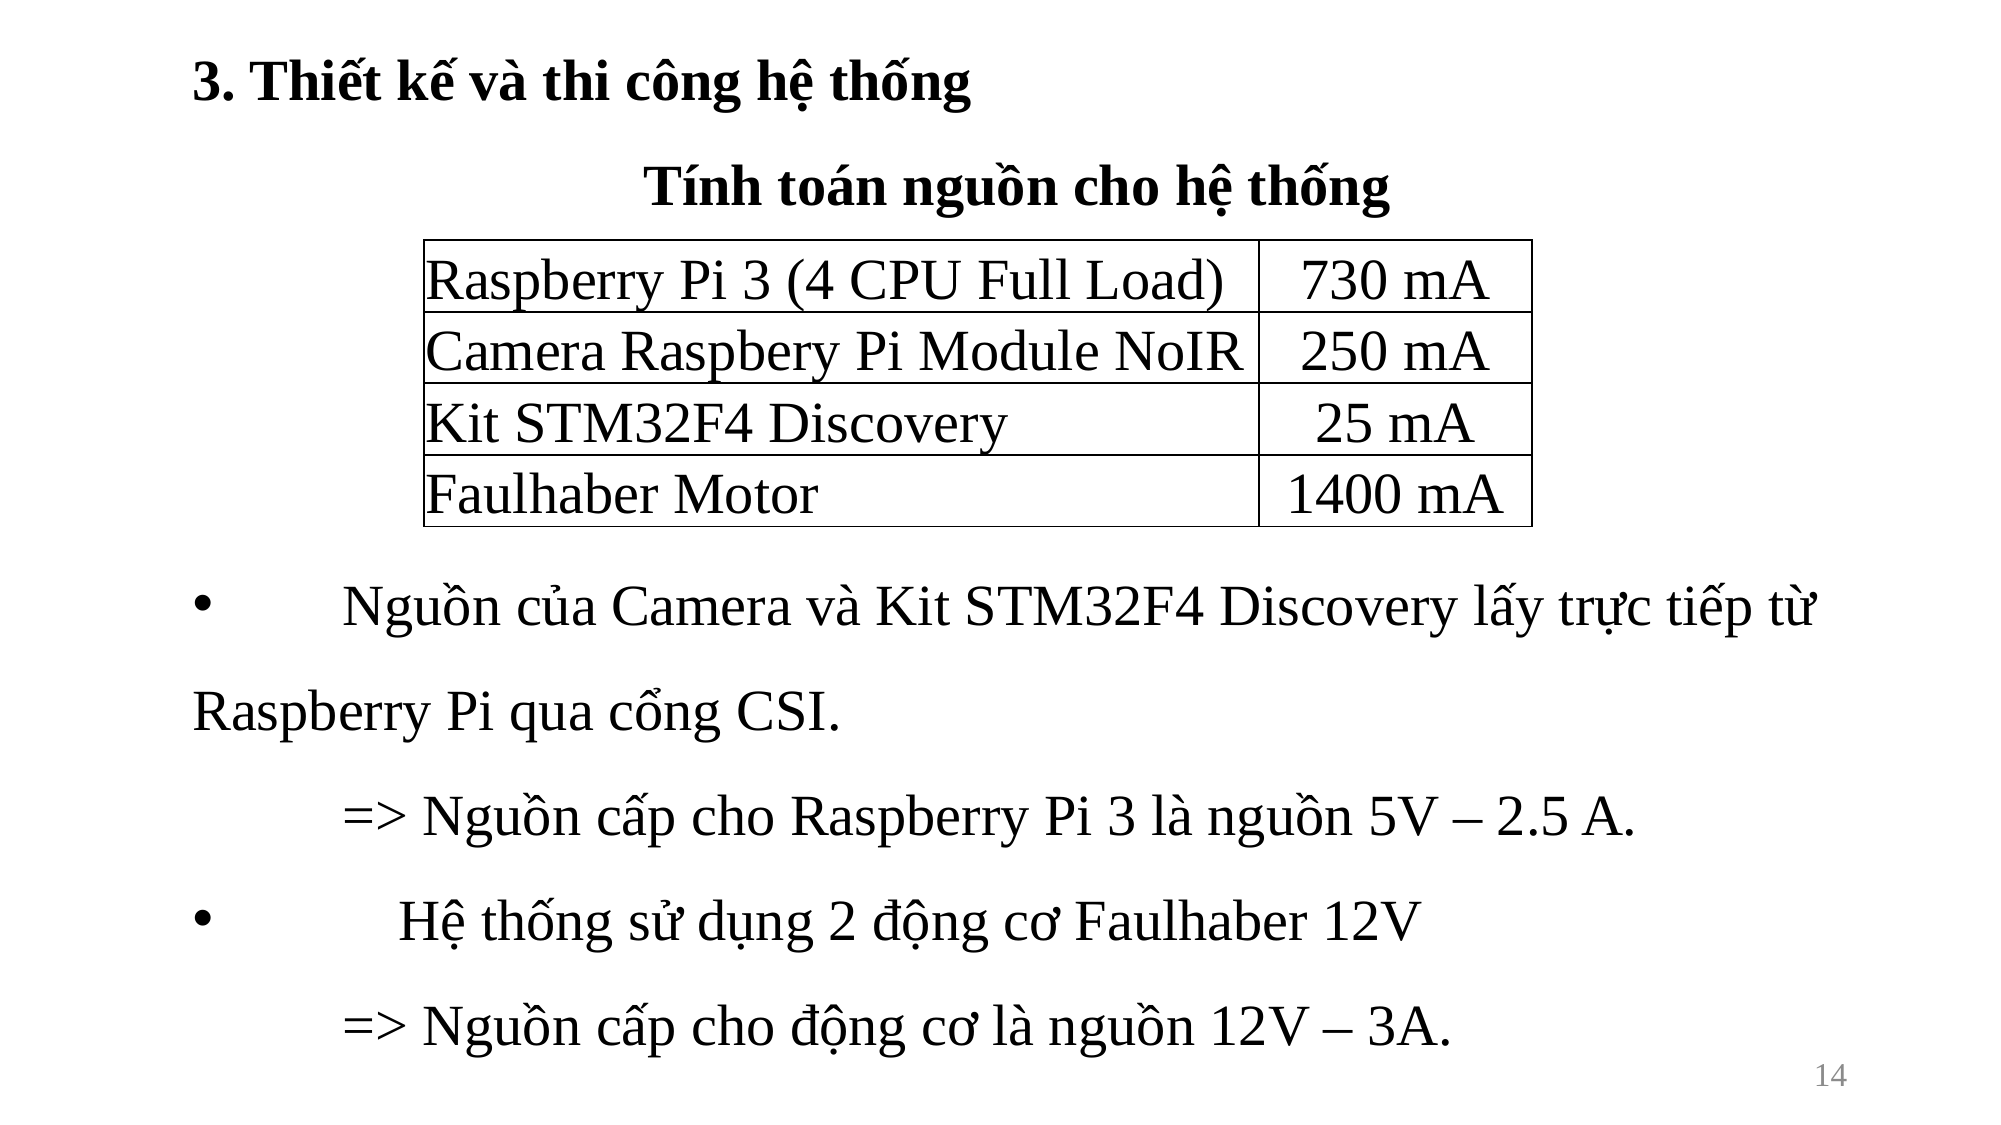

3. Thiết kế và thi công hệ thống
Tính toán nguồn cho hệ thống

	Nguồn của Camera và Kit STM32F4 Discovery lấy trực tiếp từ Raspberry Pi qua cổng CSI.
	=> Nguồn cấp cho Raspberry Pi 3 là nguồn 5V – 2.5 A.
	Hệ thống sử dụng 2 động cơ Faulhaber 12V
	=> Nguồn cấp cho động cơ là nguồn 12V – 3A.

| Raspberry Pi 3 (4 CPU Full Load) | 730 mA |
| --- | --- |
| Camera Raspbery Pi Module NoIR | 250 mA |
| Kit STM32F4 Discovery | 25 mA |
| Faulhaber Motor | 1400 mA |

14